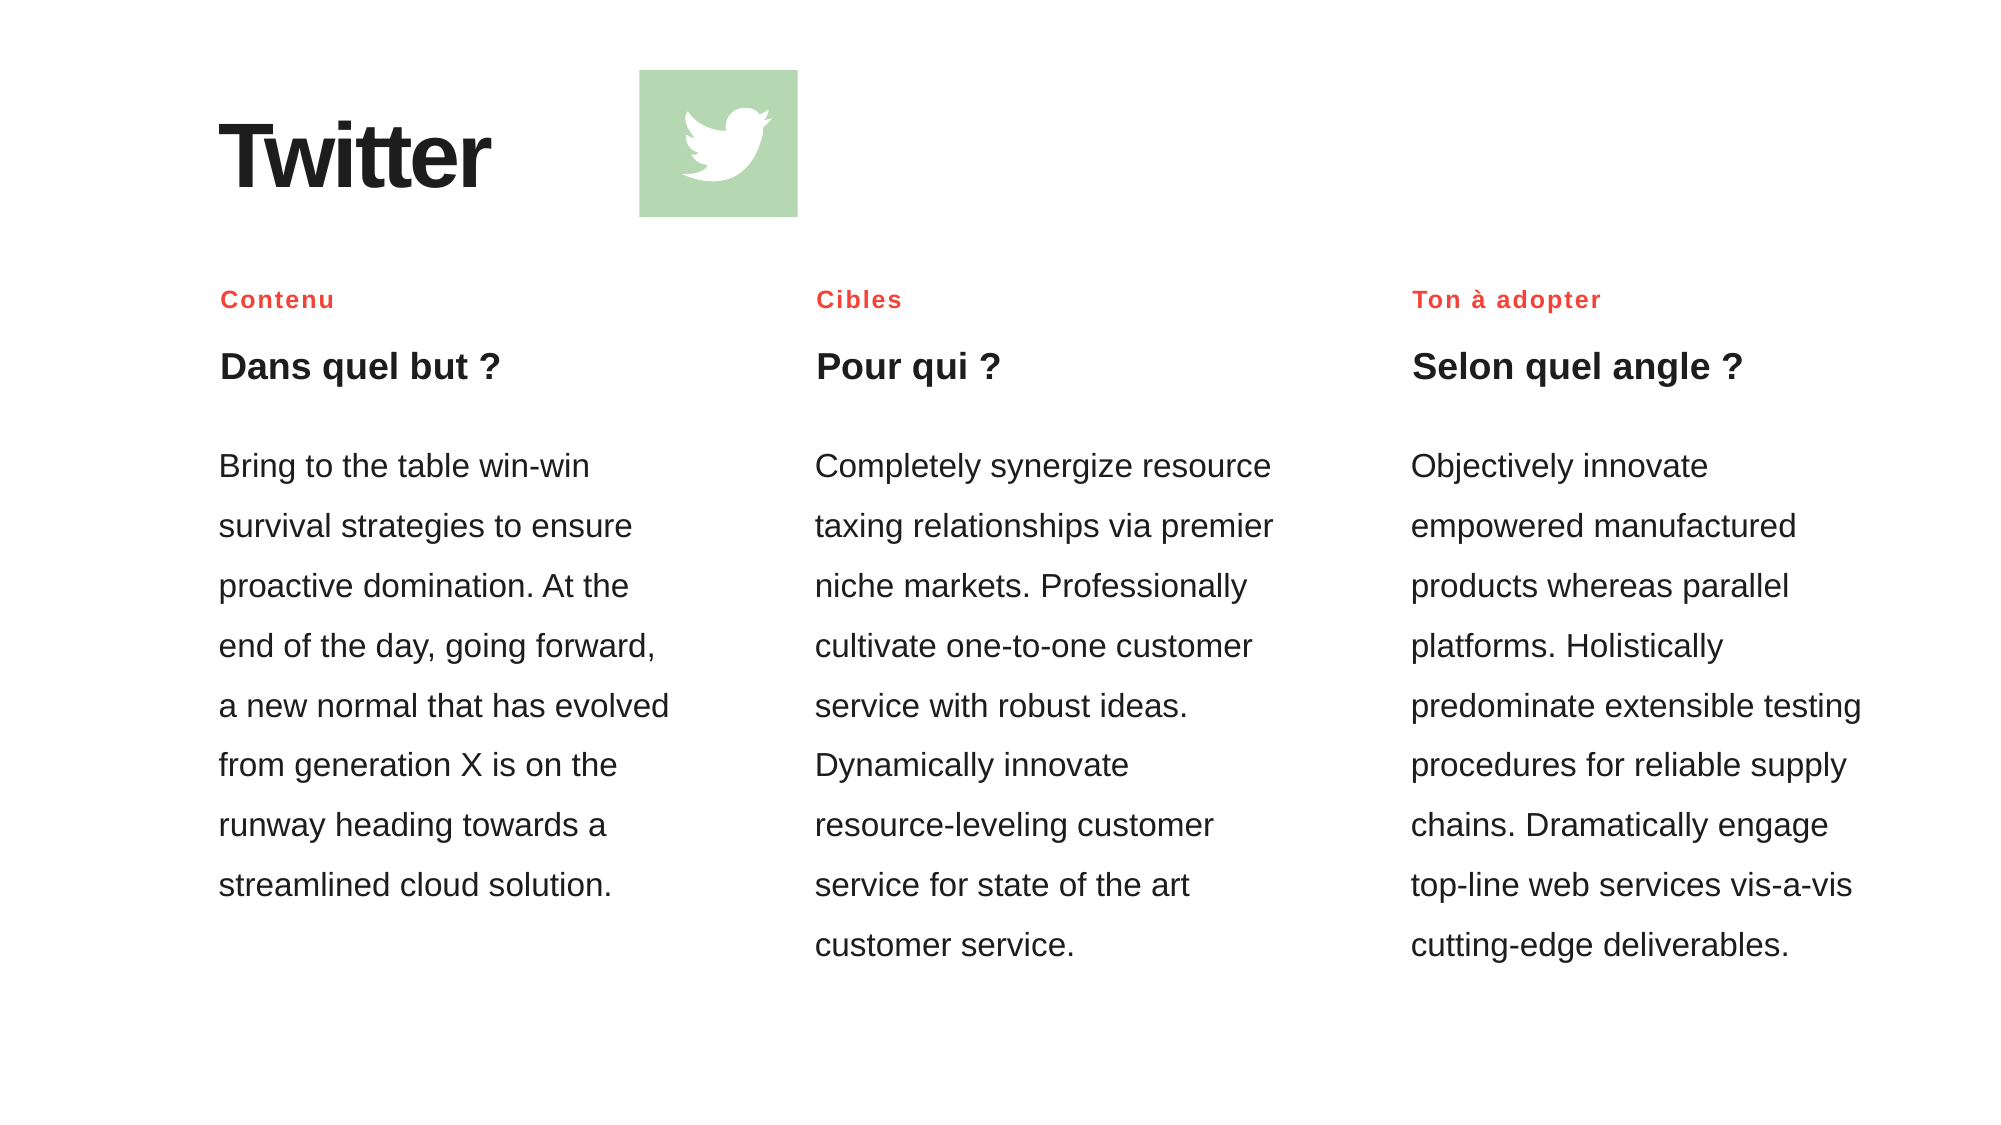

Twitter

Contenu
Cibles
Ton à adopter
Dans quel but ?
Pour qui ?
Selon quel angle ?
Bring to the table win-win survival strategies to ensure proactive domination. At the end of the day, going forward, a new normal that has evolved from generation X is on the runway heading towards a streamlined cloud solution.
Completely synergize resource taxing relationships via premier niche markets. Professionally cultivate one-to-one customer service with robust ideas. Dynamically innovate resource-leveling customer service for state of the art customer service.
Objectively innovate empowered manufactured products whereas parallel platforms. Holistically predominate extensible testing procedures for reliable supply chains. Dramatically engage top-line web services vis-a-vis cutting-edge deliverables.